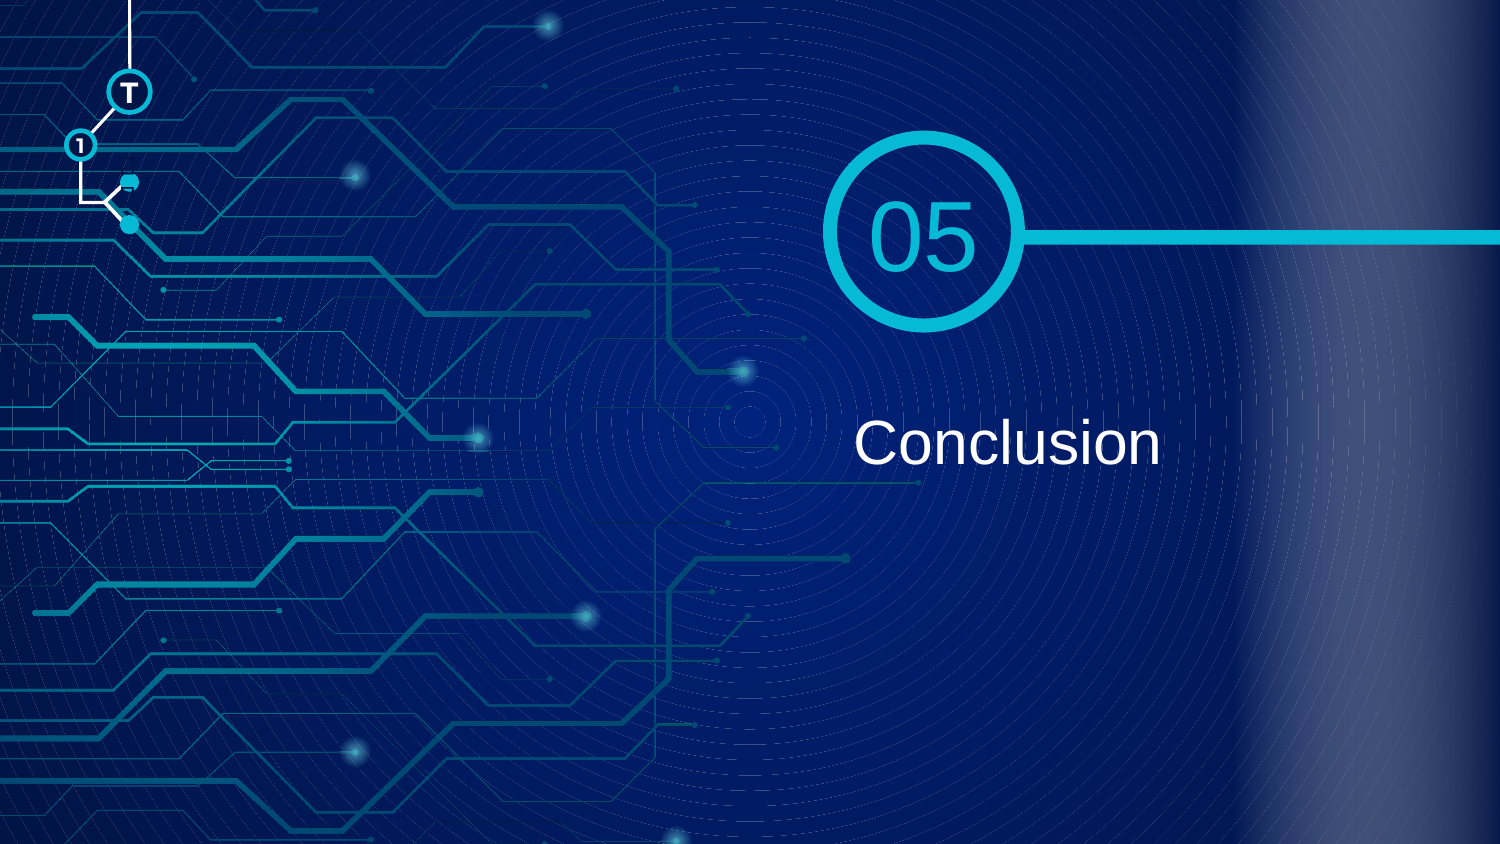

T

1
05
🠺

🠺
# Conclusion